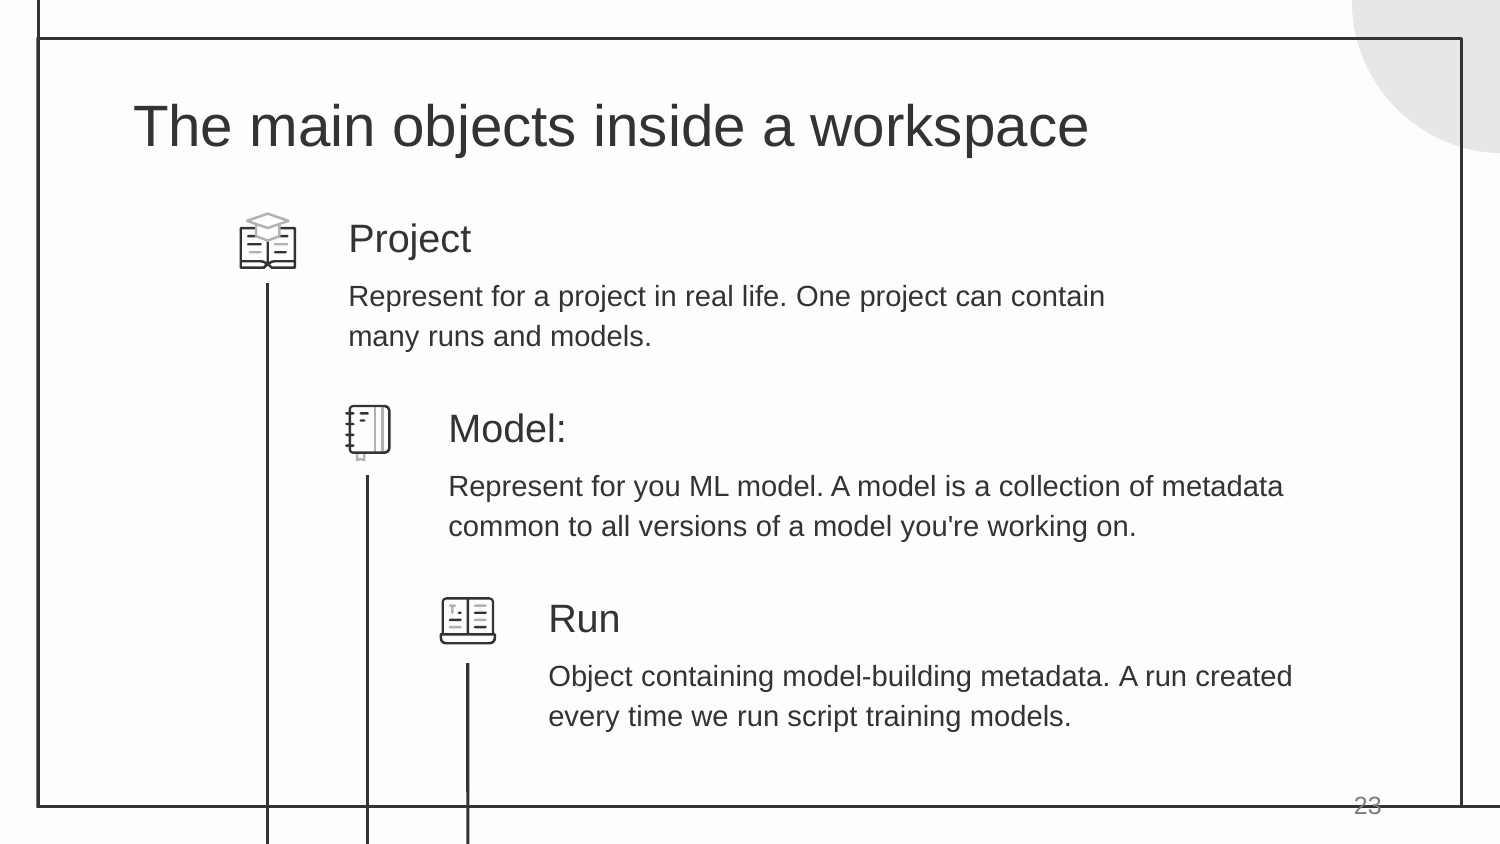

# The main objects inside a workspace

Project

Represent for a project in real life. One project can contain many runs and models.

Model:

Represent for you ML model. A model is a collection of metadata common to all versions of a model you're working on.

Run

Object containing model-building metadata. A run created every time we run script training models.
23